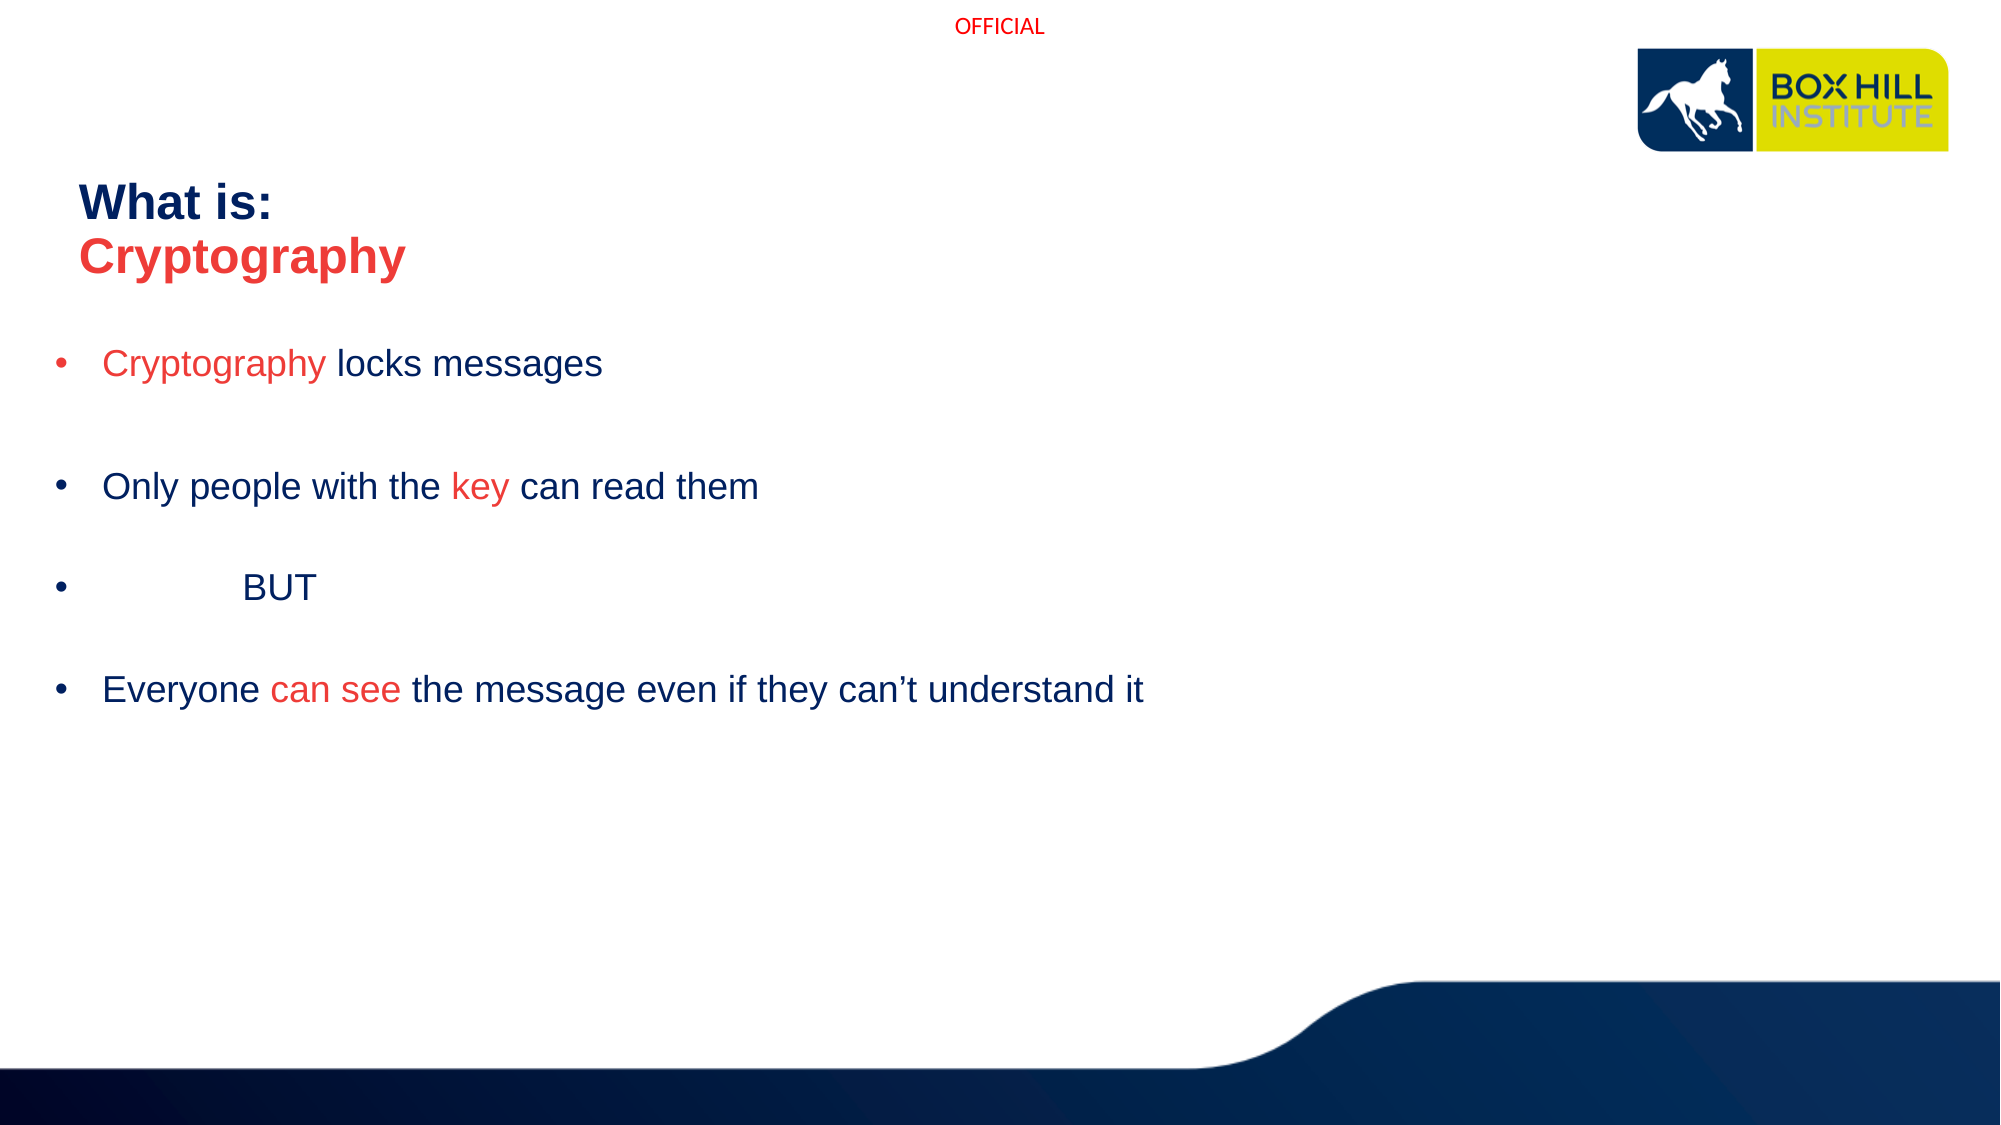

# What is: Cryptography

Cryptography locks messages

Only people with the key can read them
	BUT
Everyone can see the message even if they can’t understand it